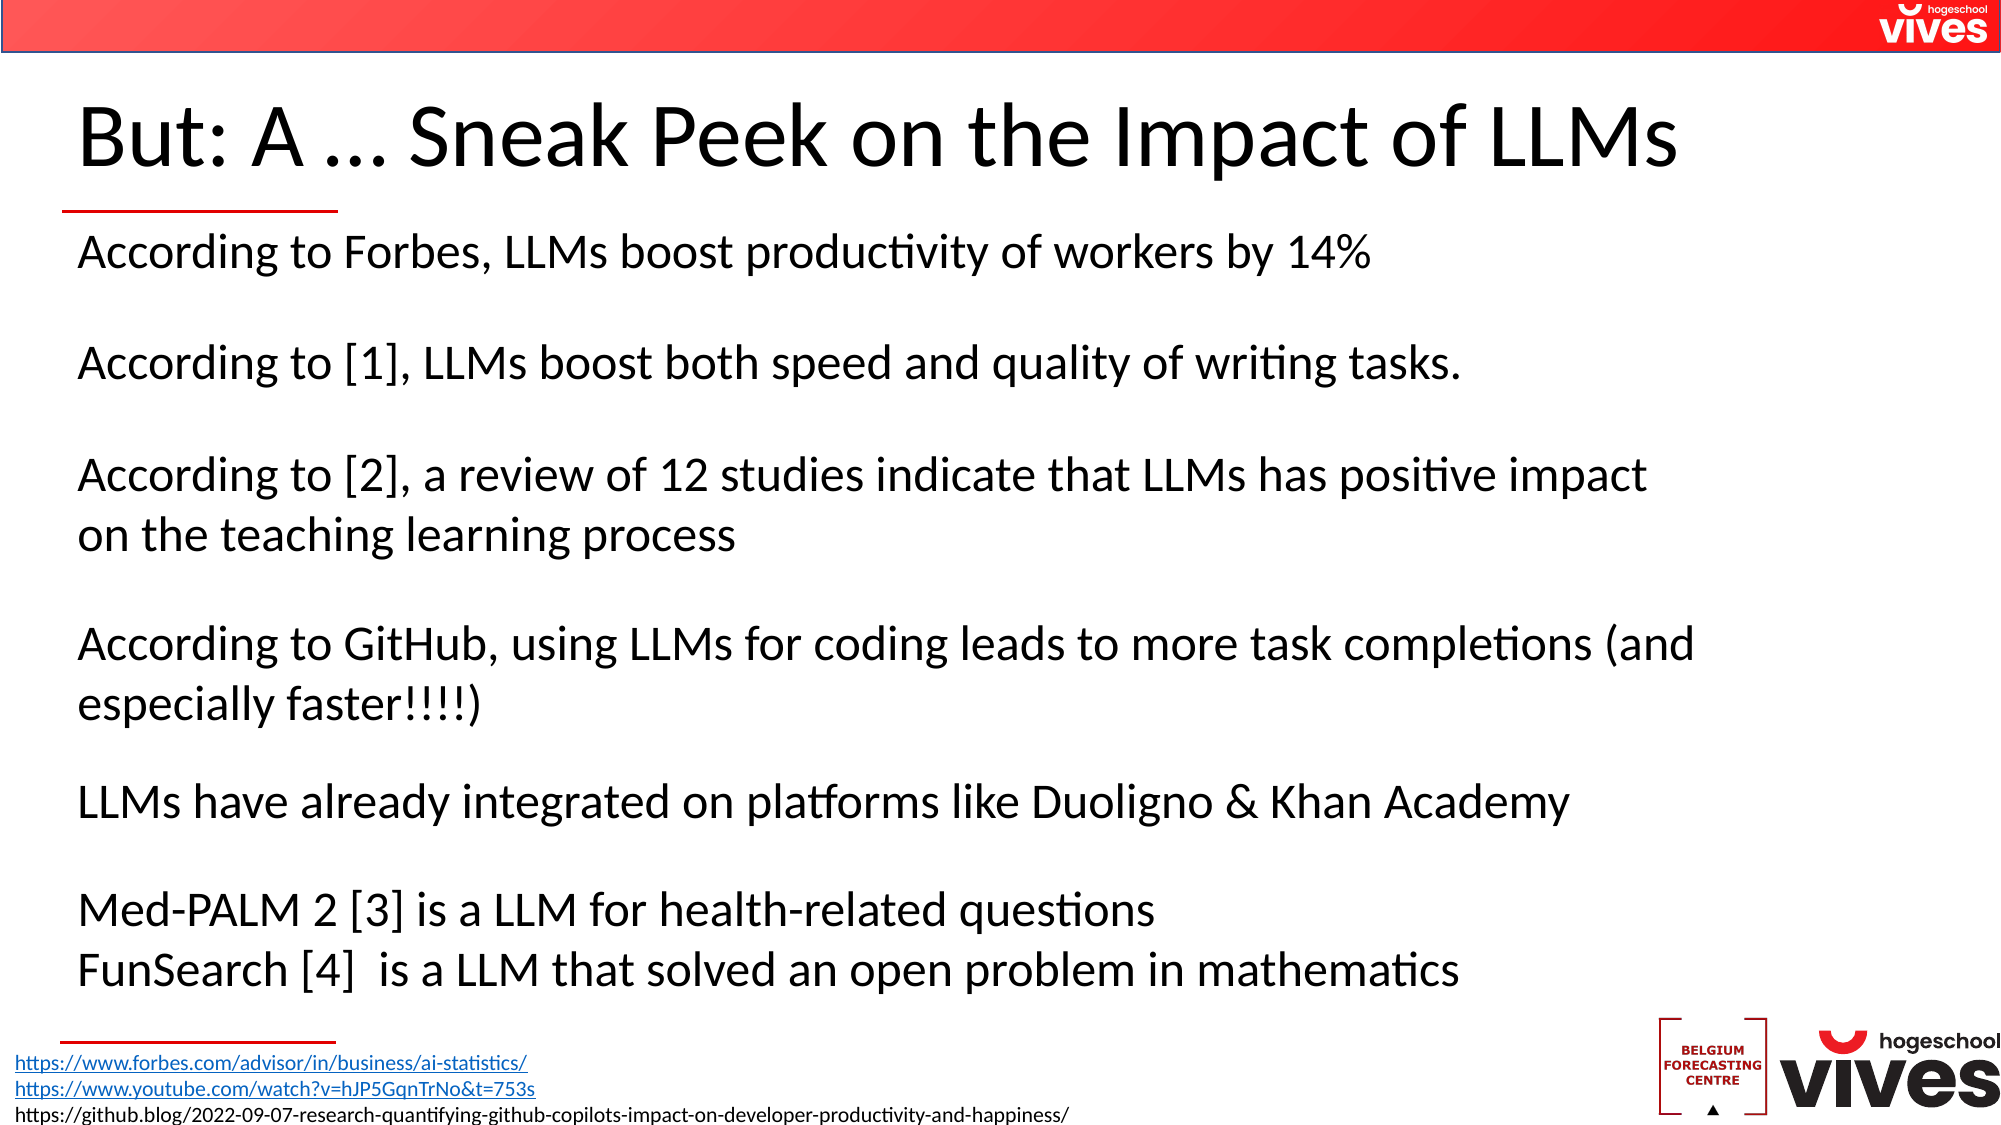

# But: A … Sneak Peek on the Impact of LLMs
According to Forbes, LLMs boost productivity of workers by 14%
According to [1], LLMs boost both speed and quality of writing tasks.
According to [2], a review of 12 studies indicate that LLMs has positive impact on the teaching learning process
According to GitHub, using LLMs for coding leads to more task completions (and especially faster!!!!)
LLMs have already integrated on platforms like Duoligno & Khan Academy
Med-PALM 2 [3] is a LLM for health-related questions
FunSearch [4]  is a LLM that solved an open problem in mathematics
https://www.forbes.com/advisor/in/business/ai-statistics/
https://www.youtube.com/watch?v=hJP5GqnTrNo&t=753s
https://github.blog/2022-09-07-research-quantifying-github-copilots-impact-on-developer-productivity-and-happiness/